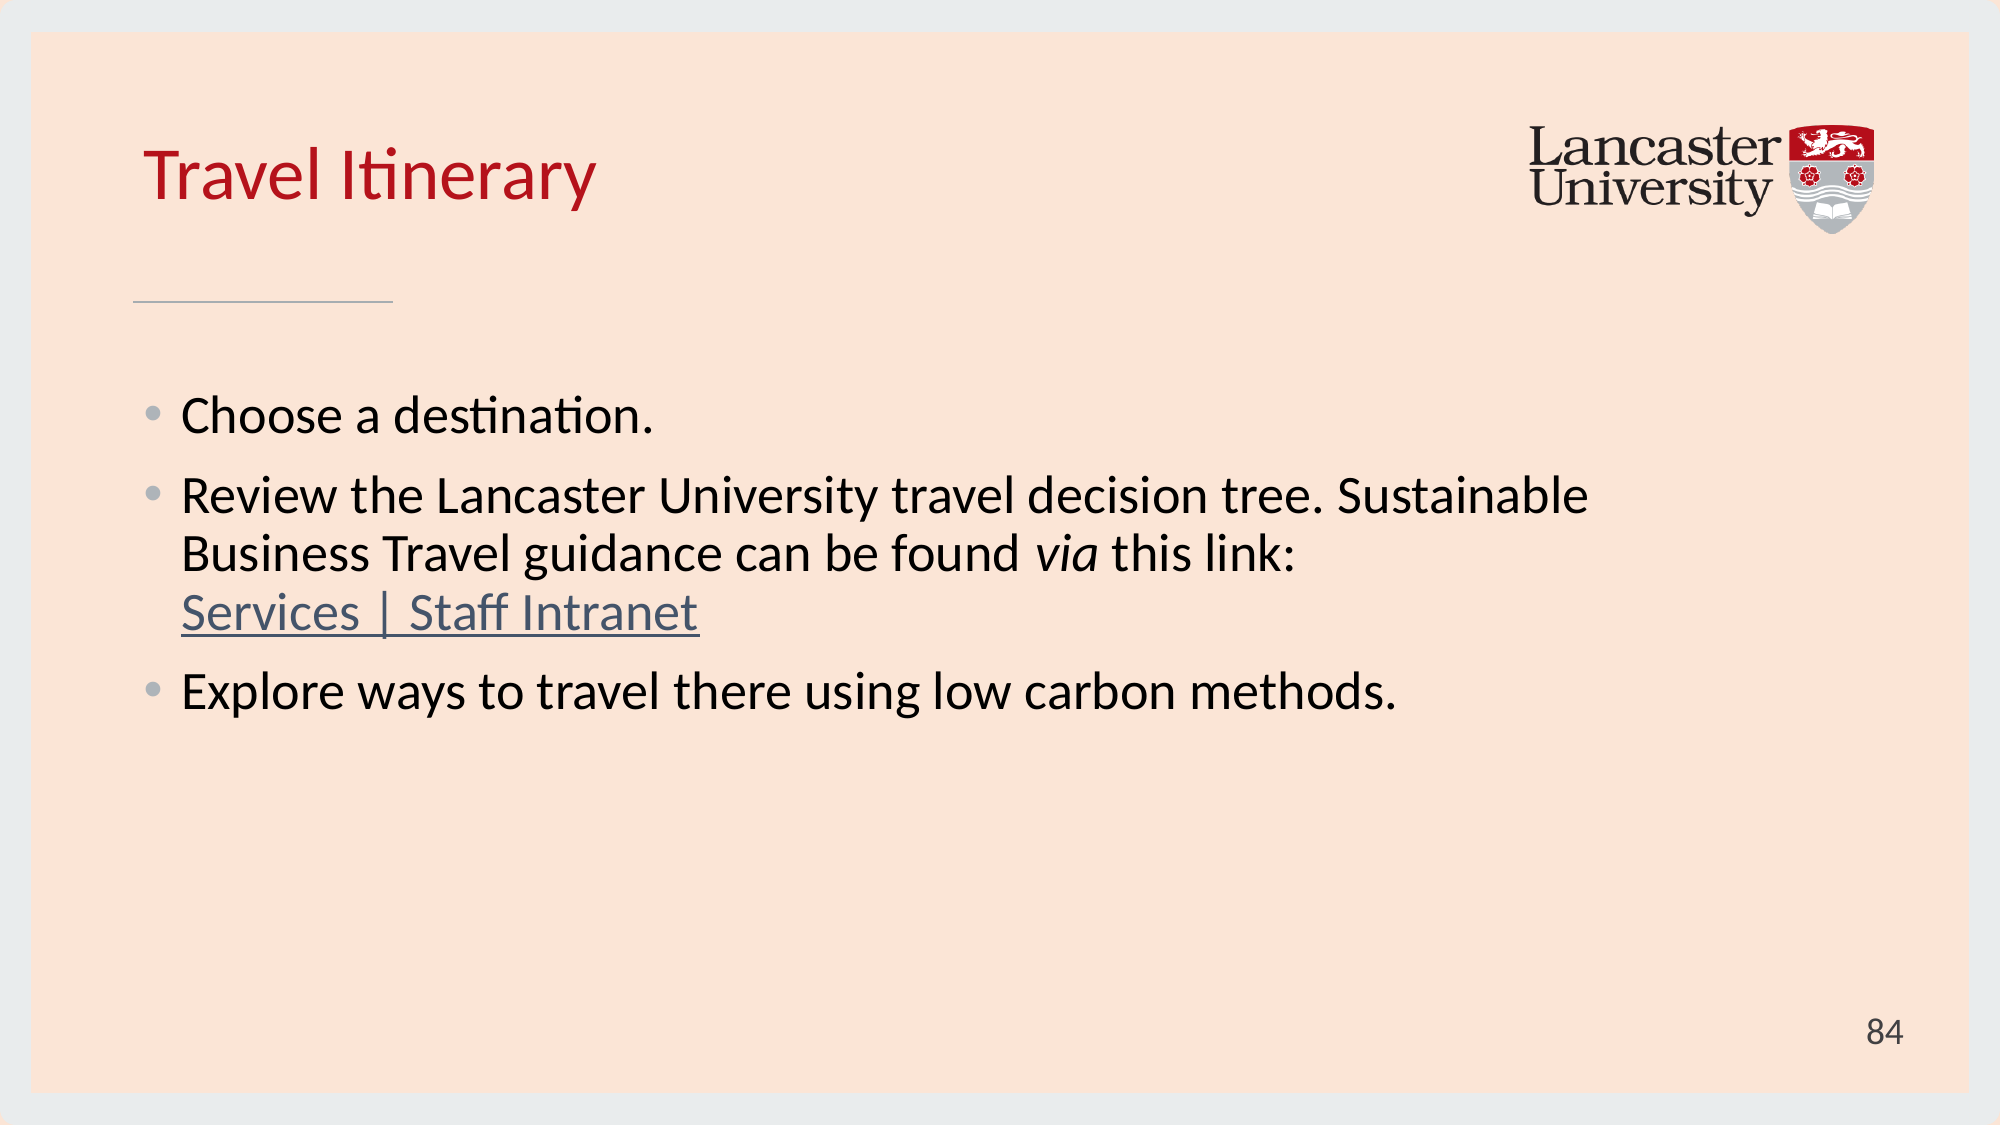

# Travel Itinerary
Choose a destination.
Review the Lancaster University travel decision tree. Sustainable Business Travel guidance can be found via this link: Services | Staff Intranet
Explore ways to travel there using low carbon methods.

84